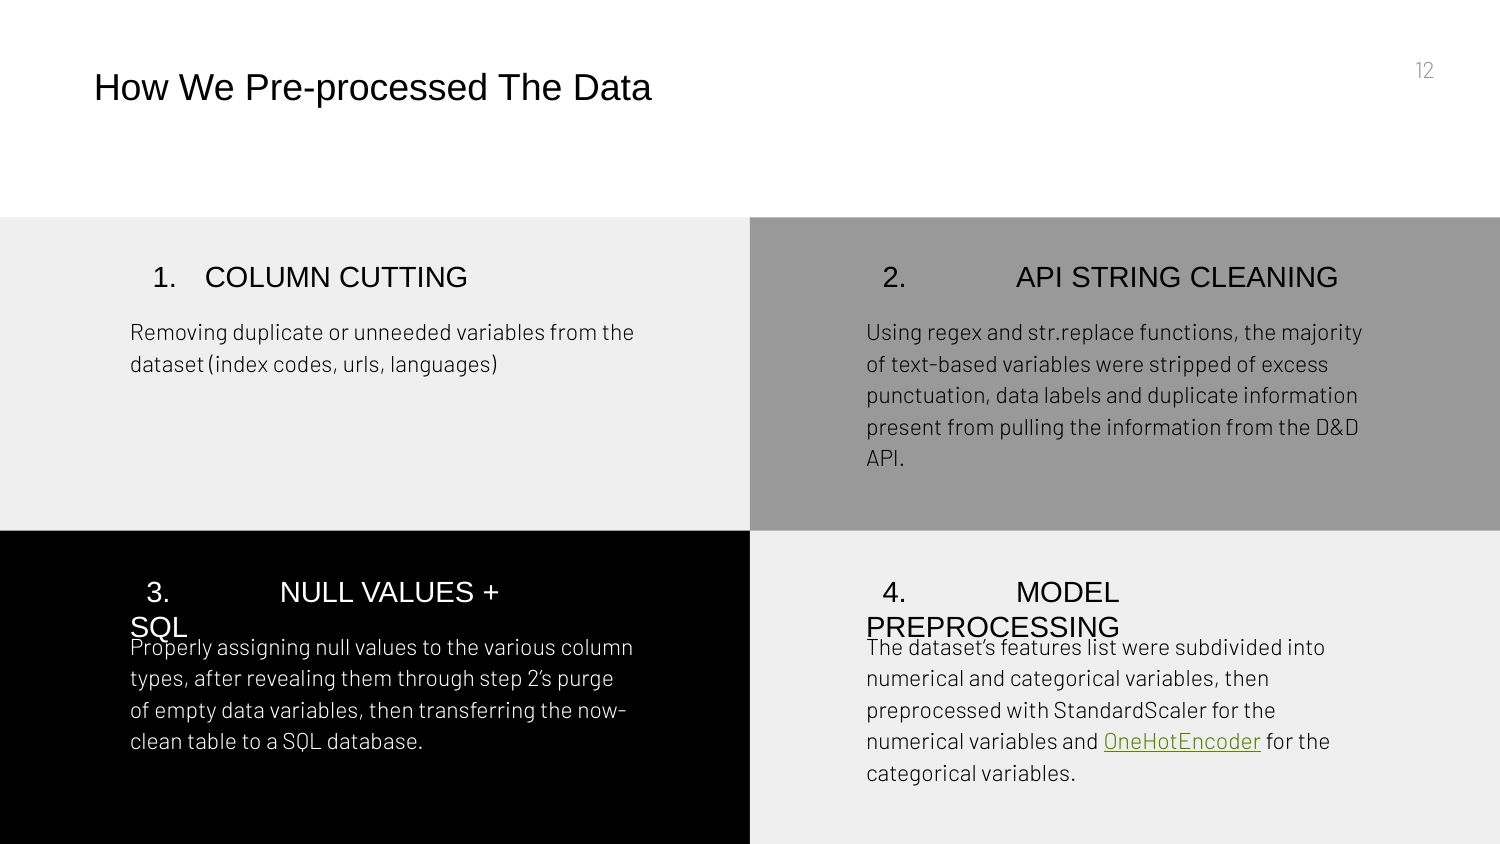

12
How We Pre-processed The Data
COLUMN CUTTING
  2.	API STRING CLEANING
Removing duplicate or unneeded variables from the dataset (index codes, urls, languages)

Using regex and str.replace functions, the majority of text-based variables were stripped of excess punctuation, data labels and duplicate information present from pulling the information from the D&D API.

  3.	NULL VALUES + SQL
  4.	MODEL PREPROCESSING
Properly assigning null values to the various column types, after revealing them through step 2’s purge of empty data variables, then transferring the now-clean table to a SQL database.

The dataset’s features list were subdivided into numerical and categorical variables, then preprocessed with StandardScaler for the numerical variables and OneHotEncoder for the categorical variables.